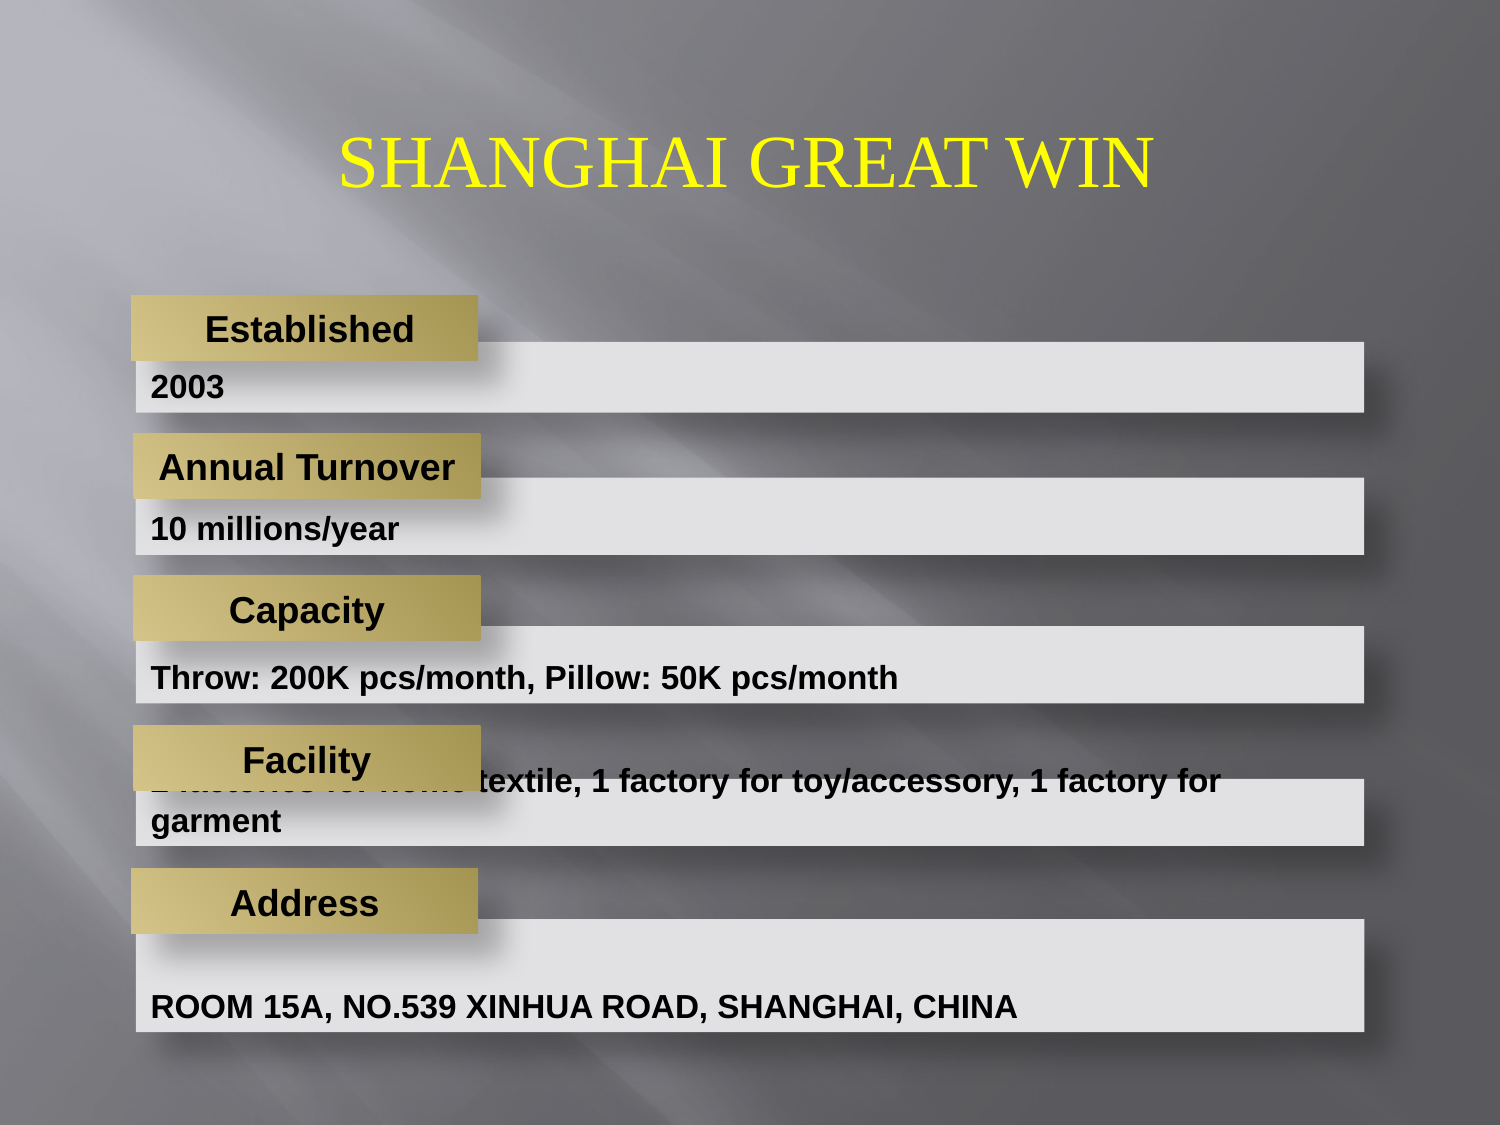

SHANGHAI GREAT WIN
 Established
2003
Annual Turnover
10 millions/year
Capacity
Throw: 200K pcs/month, Pillow: 50K pcs/month
Facility
2 factories for home textile, 1 factory for toy/accessory, 1 factory for garment
Address
ROOM 15A, NO.539 XINHUA ROAD, SHANGHAI, CHINA